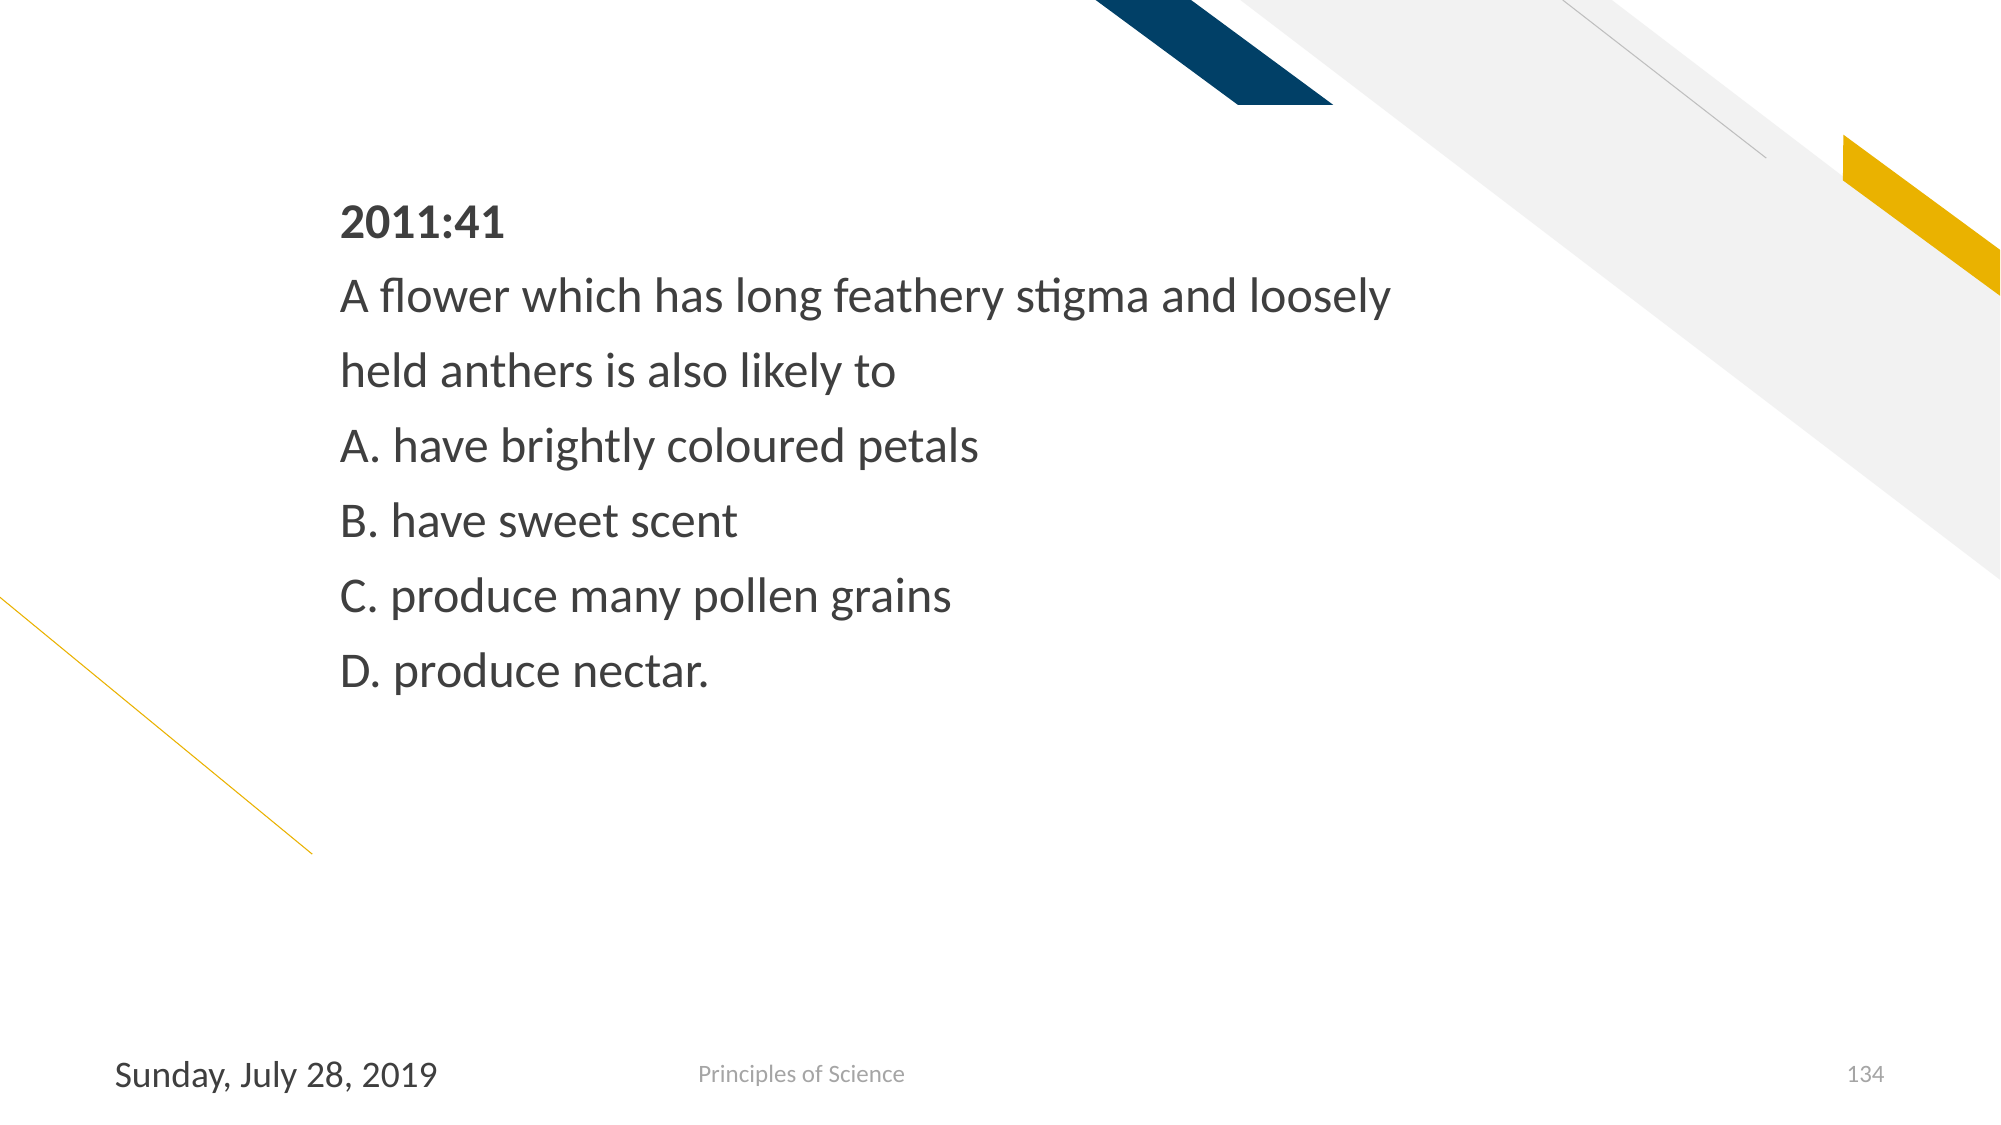

2011:41
A flower which has long feathery stigma and loosely
held anthers is also likely to
A. have brightly coloured petals
B. have sweet scent
C. produce many pollen grains
D. produce nectar.
Sunday, July 28, 2019
Principles of Science
134